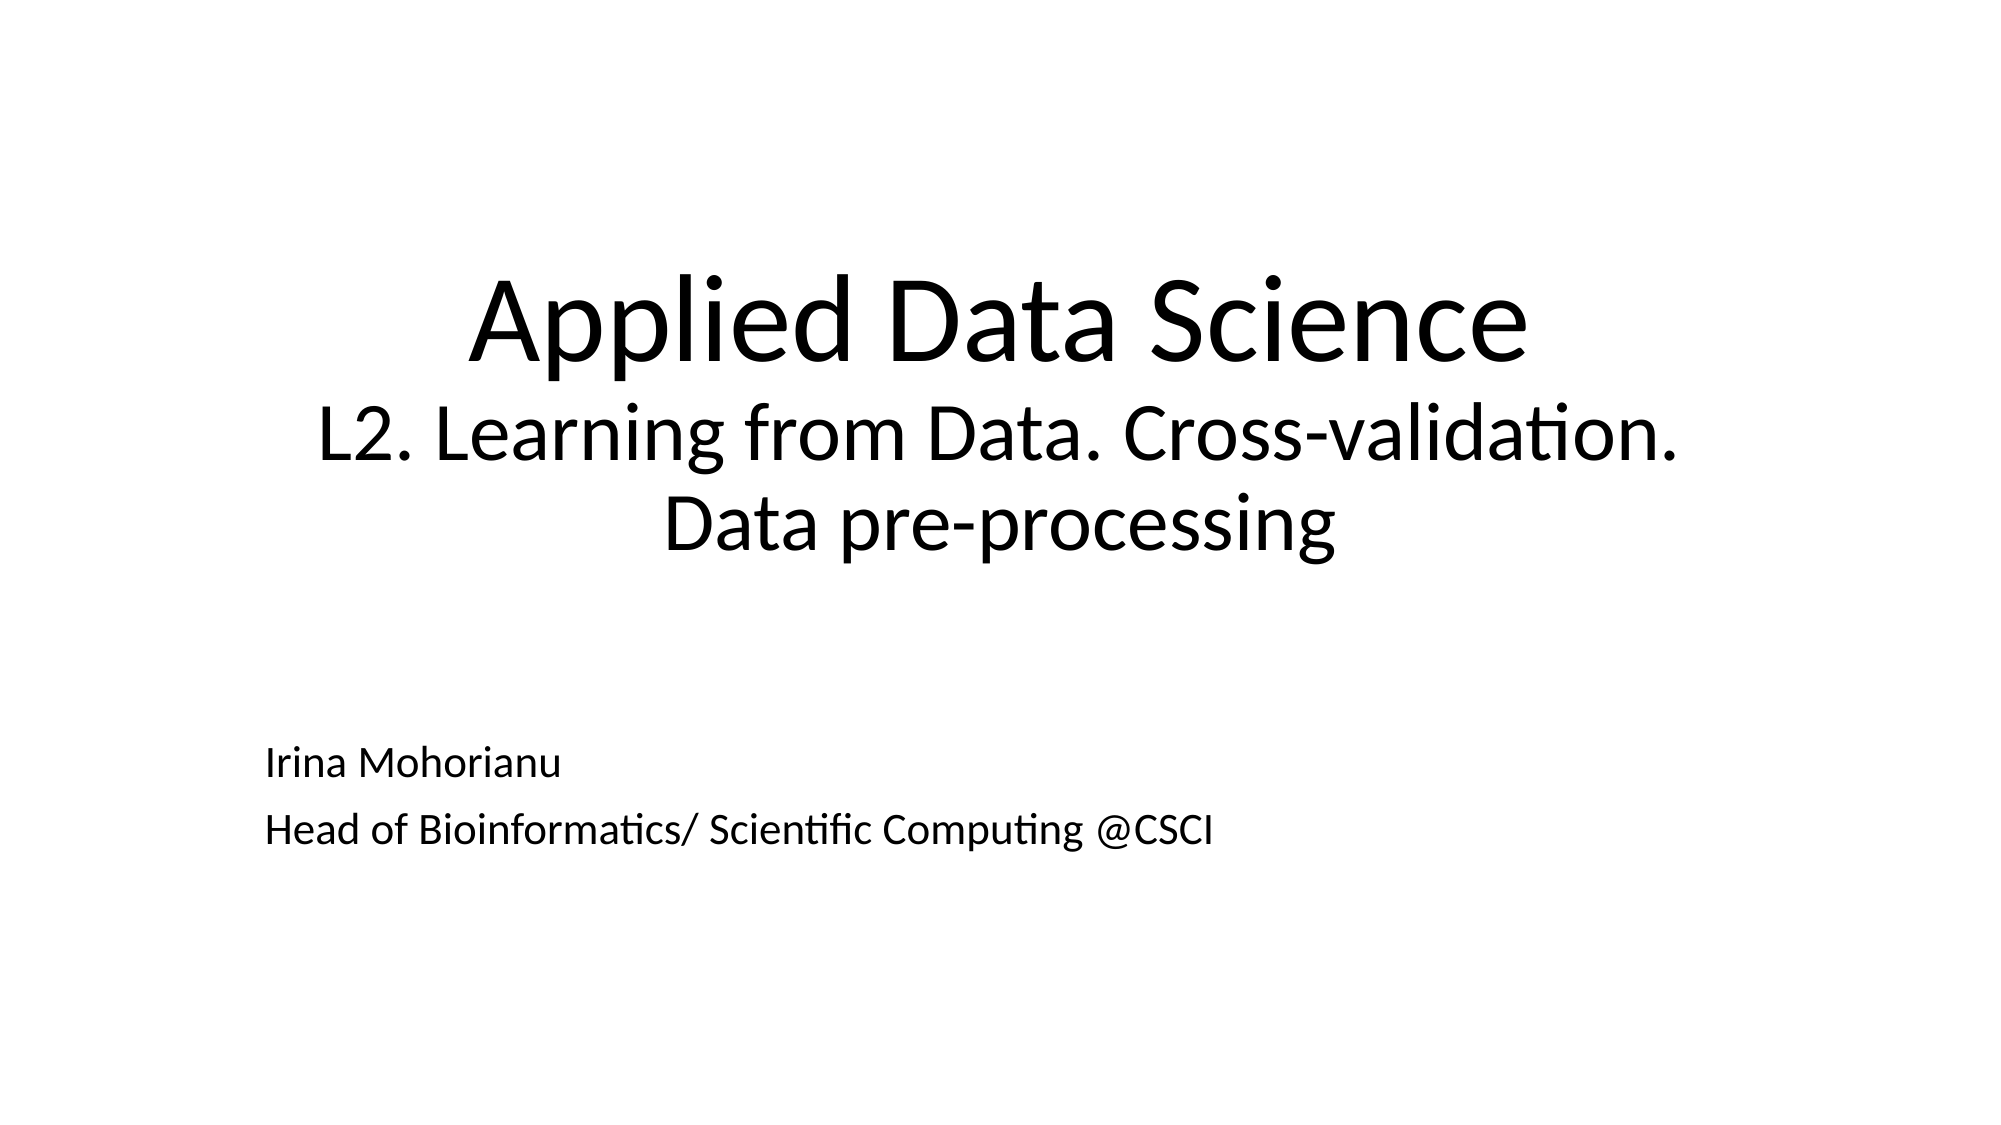

# Applied Data Science L2. Learning from Data. Cross-validation. Data pre-processing

Irina Mohorianu
Head of Bioinformatics/ Scientific Computing @CSCI